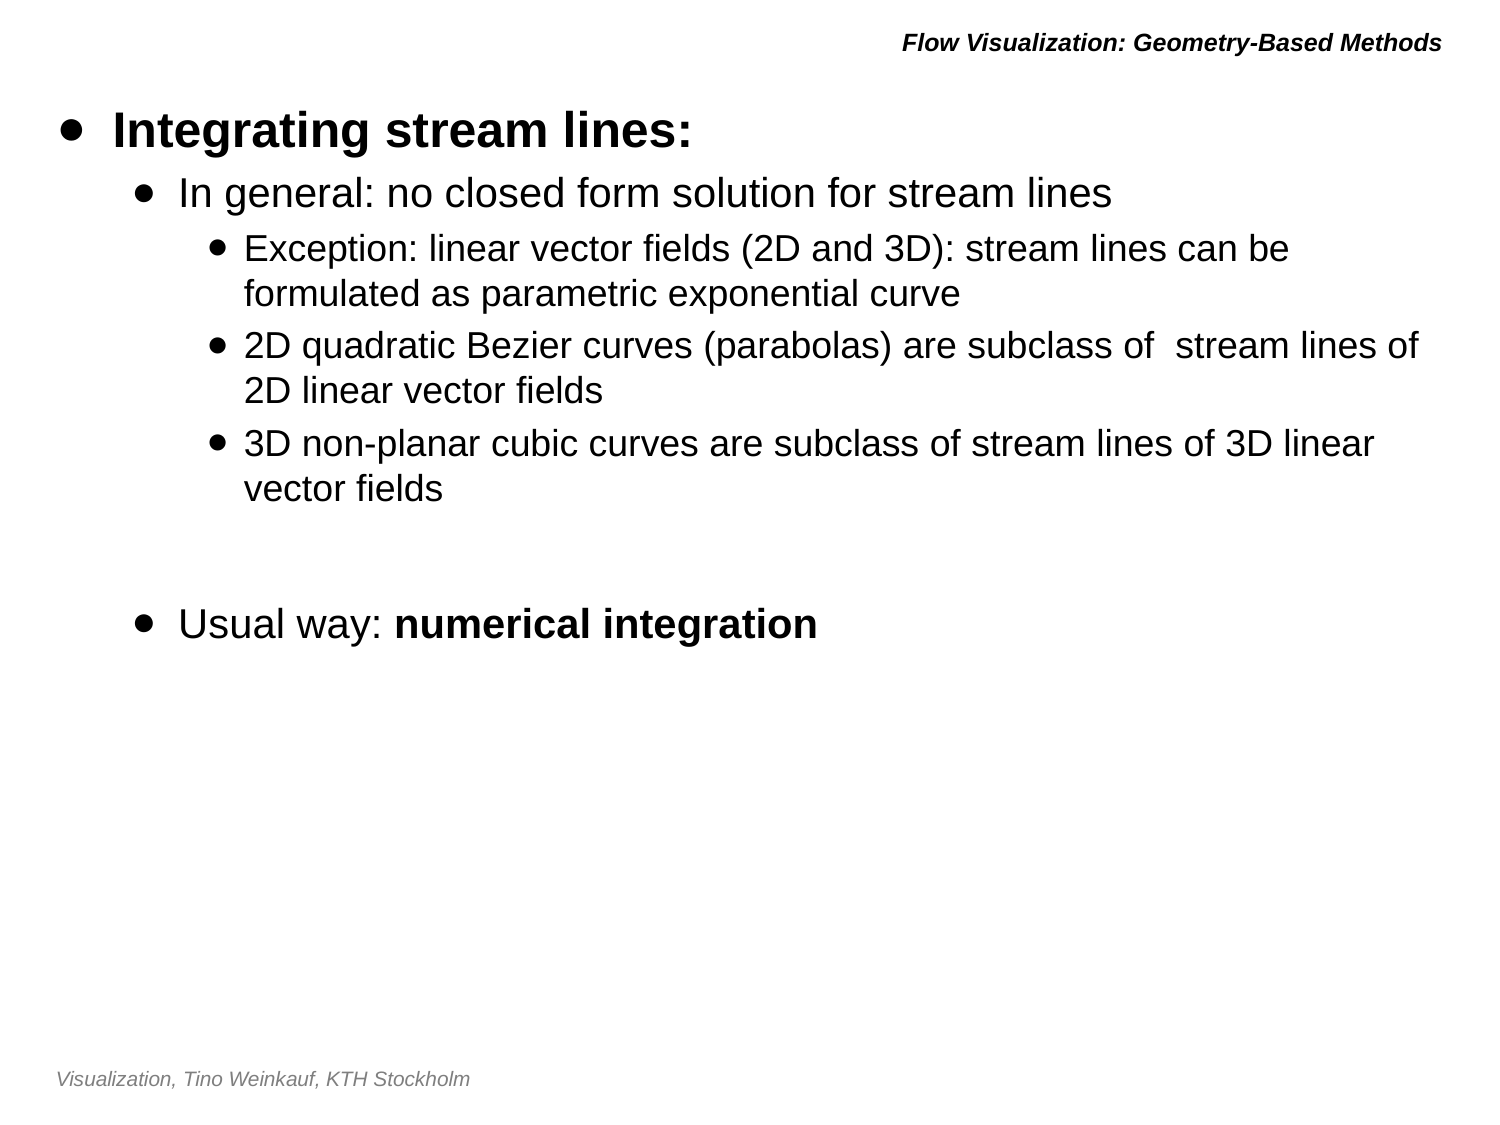

# Flow Visualization: Geometry-Based Methods
Integrating stream lines:
In general: no closed form solution for stream lines
Exception: linear vector fields (2D and 3D): stream lines can be formulated as parametric exponential curve
2D quadratic Bezier curves (parabolas) are subclass of  stream lines of 2D linear vector fields
3D non-planar cubic curves are subclass of stream lines of 3D linear vector fields

Usual way: numerical integration